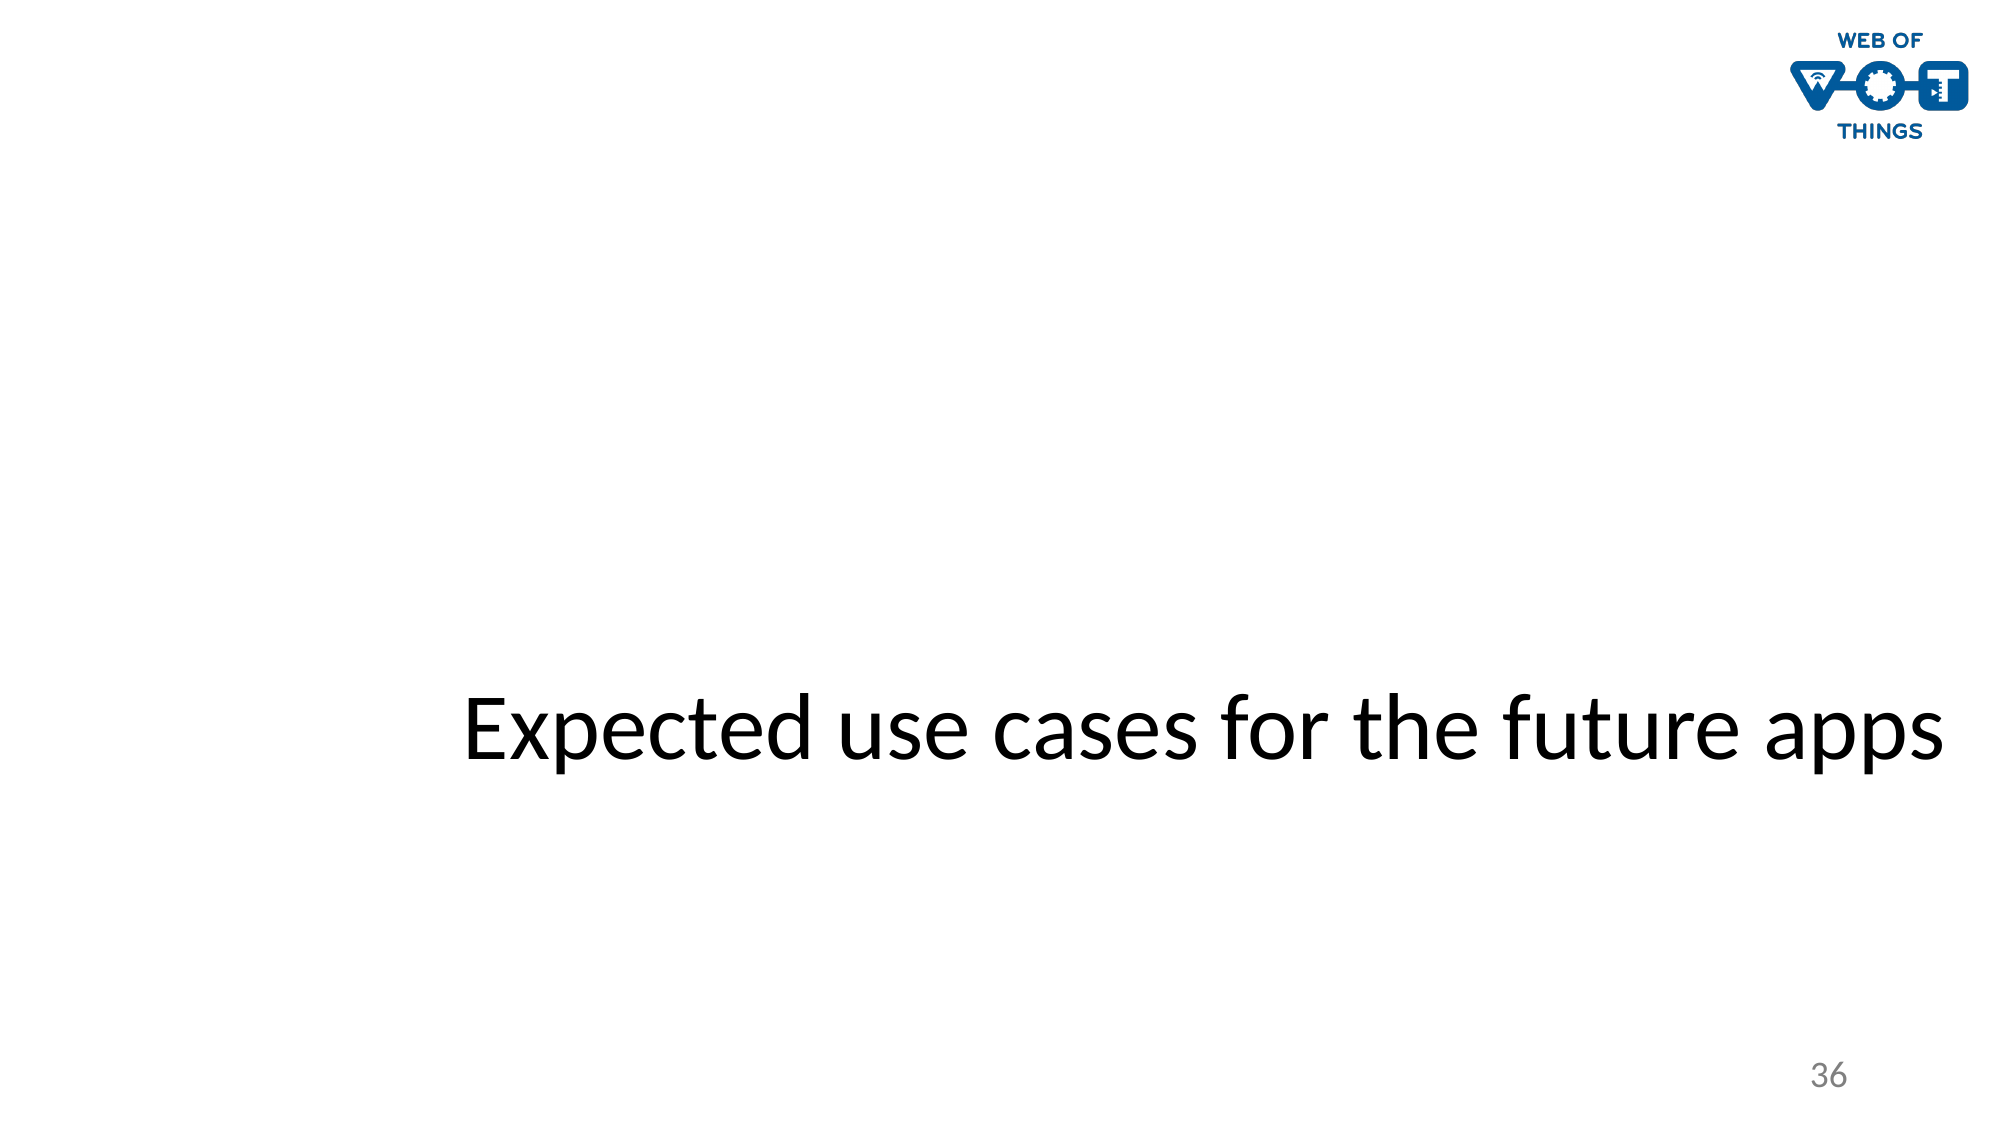

# Expected use cases for the future apps

36